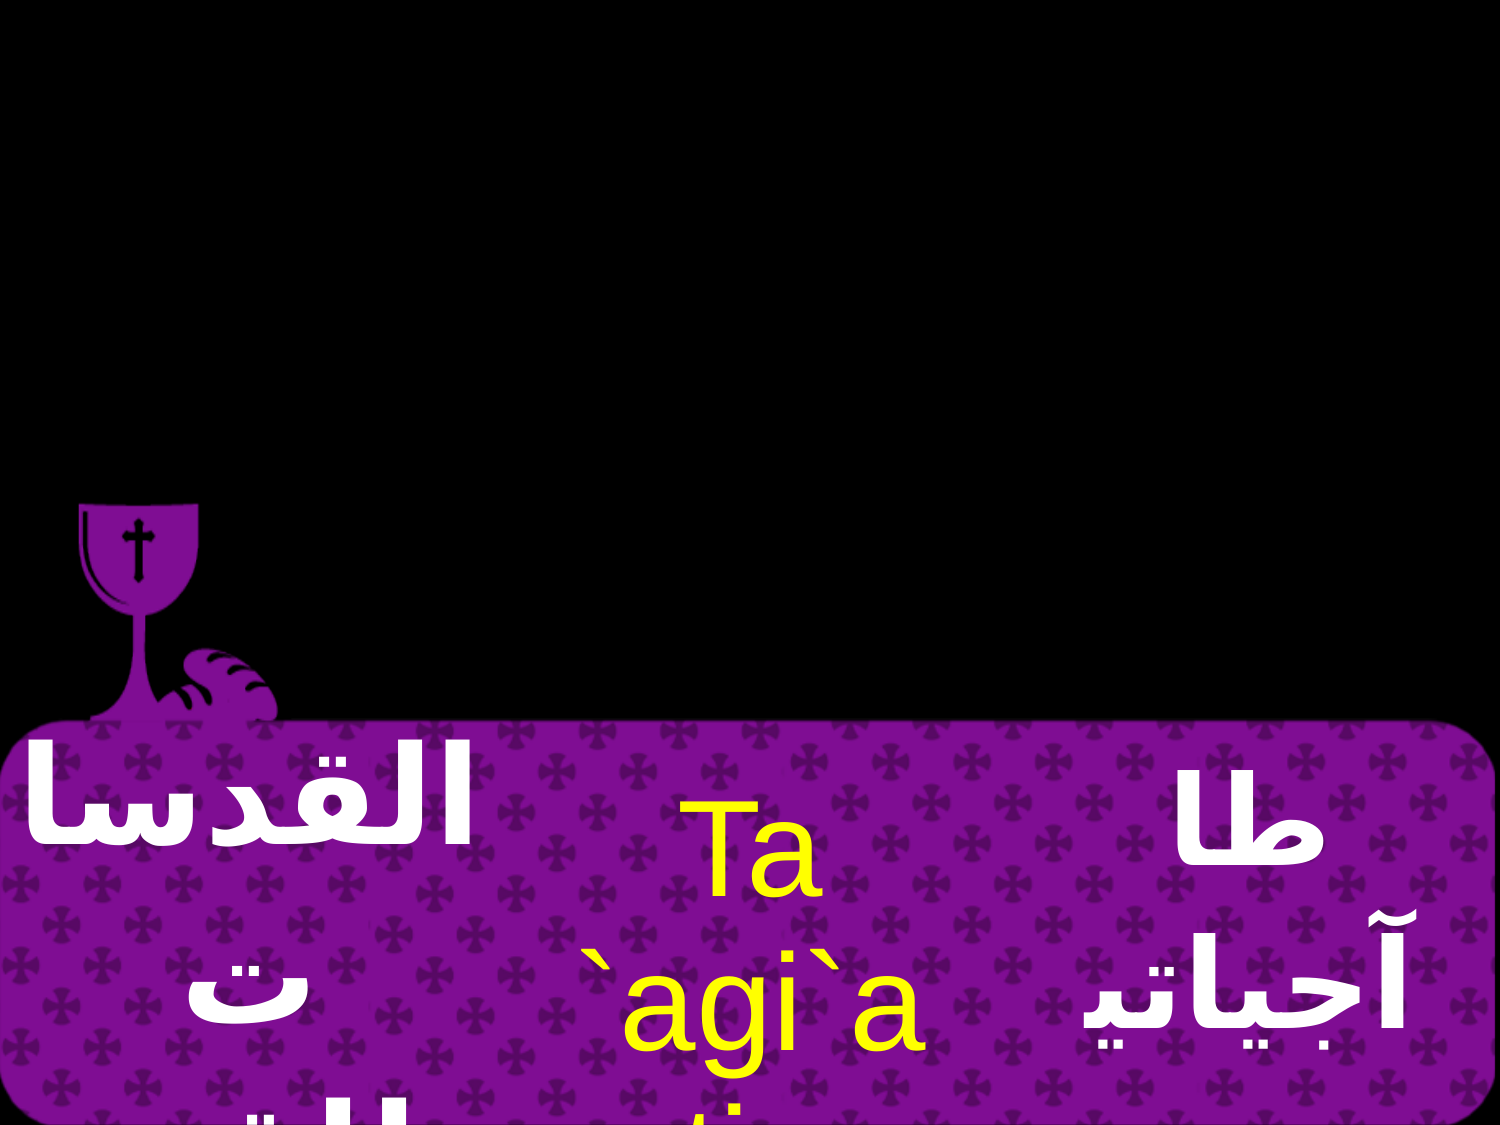

| القدسات للقديسين | Ta `agi`a tic `agiic | طا آجياتيس آجيس |
| --- | --- | --- |